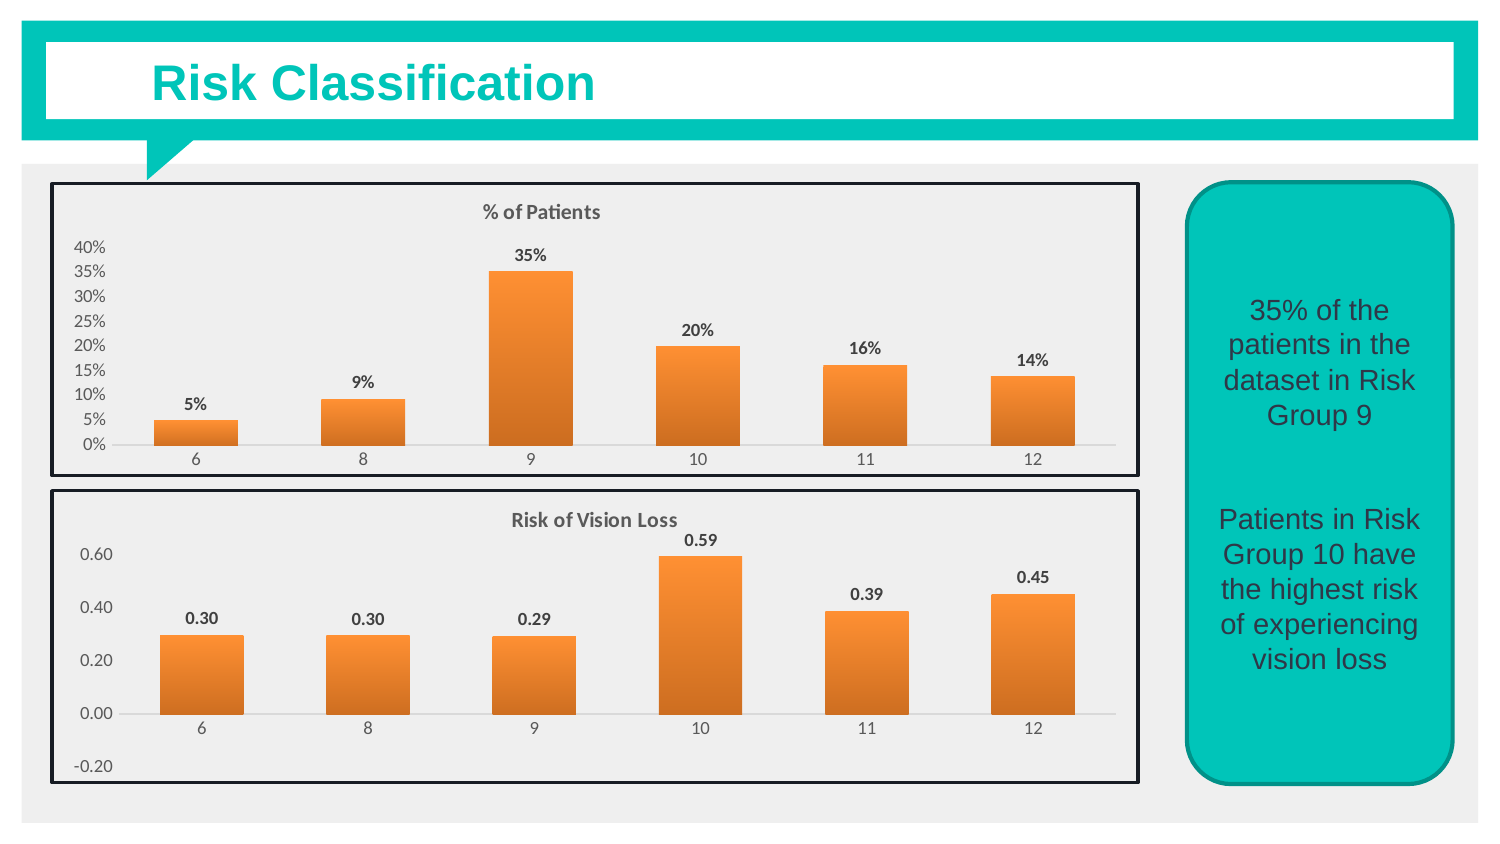

# Risk Classification

### Chart:

| Category | % of Patients |
|---|---|
| 6 | 0.050761421319796954 |
| 8 | 0.09390862944162437 |
| 9 | 0.35279187817258884 |
| 10 | 0.20050761421319796 |
| 11 | 0.16243654822335024 |
| 12 | 0.13959390862944163 |
35% of the patients in the dataset in Risk Group 9

Patients in Risk Group 10 have the highest risk of experiencing vision loss

### Chart: Risk of Vision Loss

| Category | Risk Status |
|---|---|
| 6 | 0.3 |
| 8 | 0.2972972972972973 |
| 9 | 0.2949640287769784 |
| 10 | 0.5949367088607594 |
| 11 | 0.390625 |
| 12 | 0.45454545454545453 |